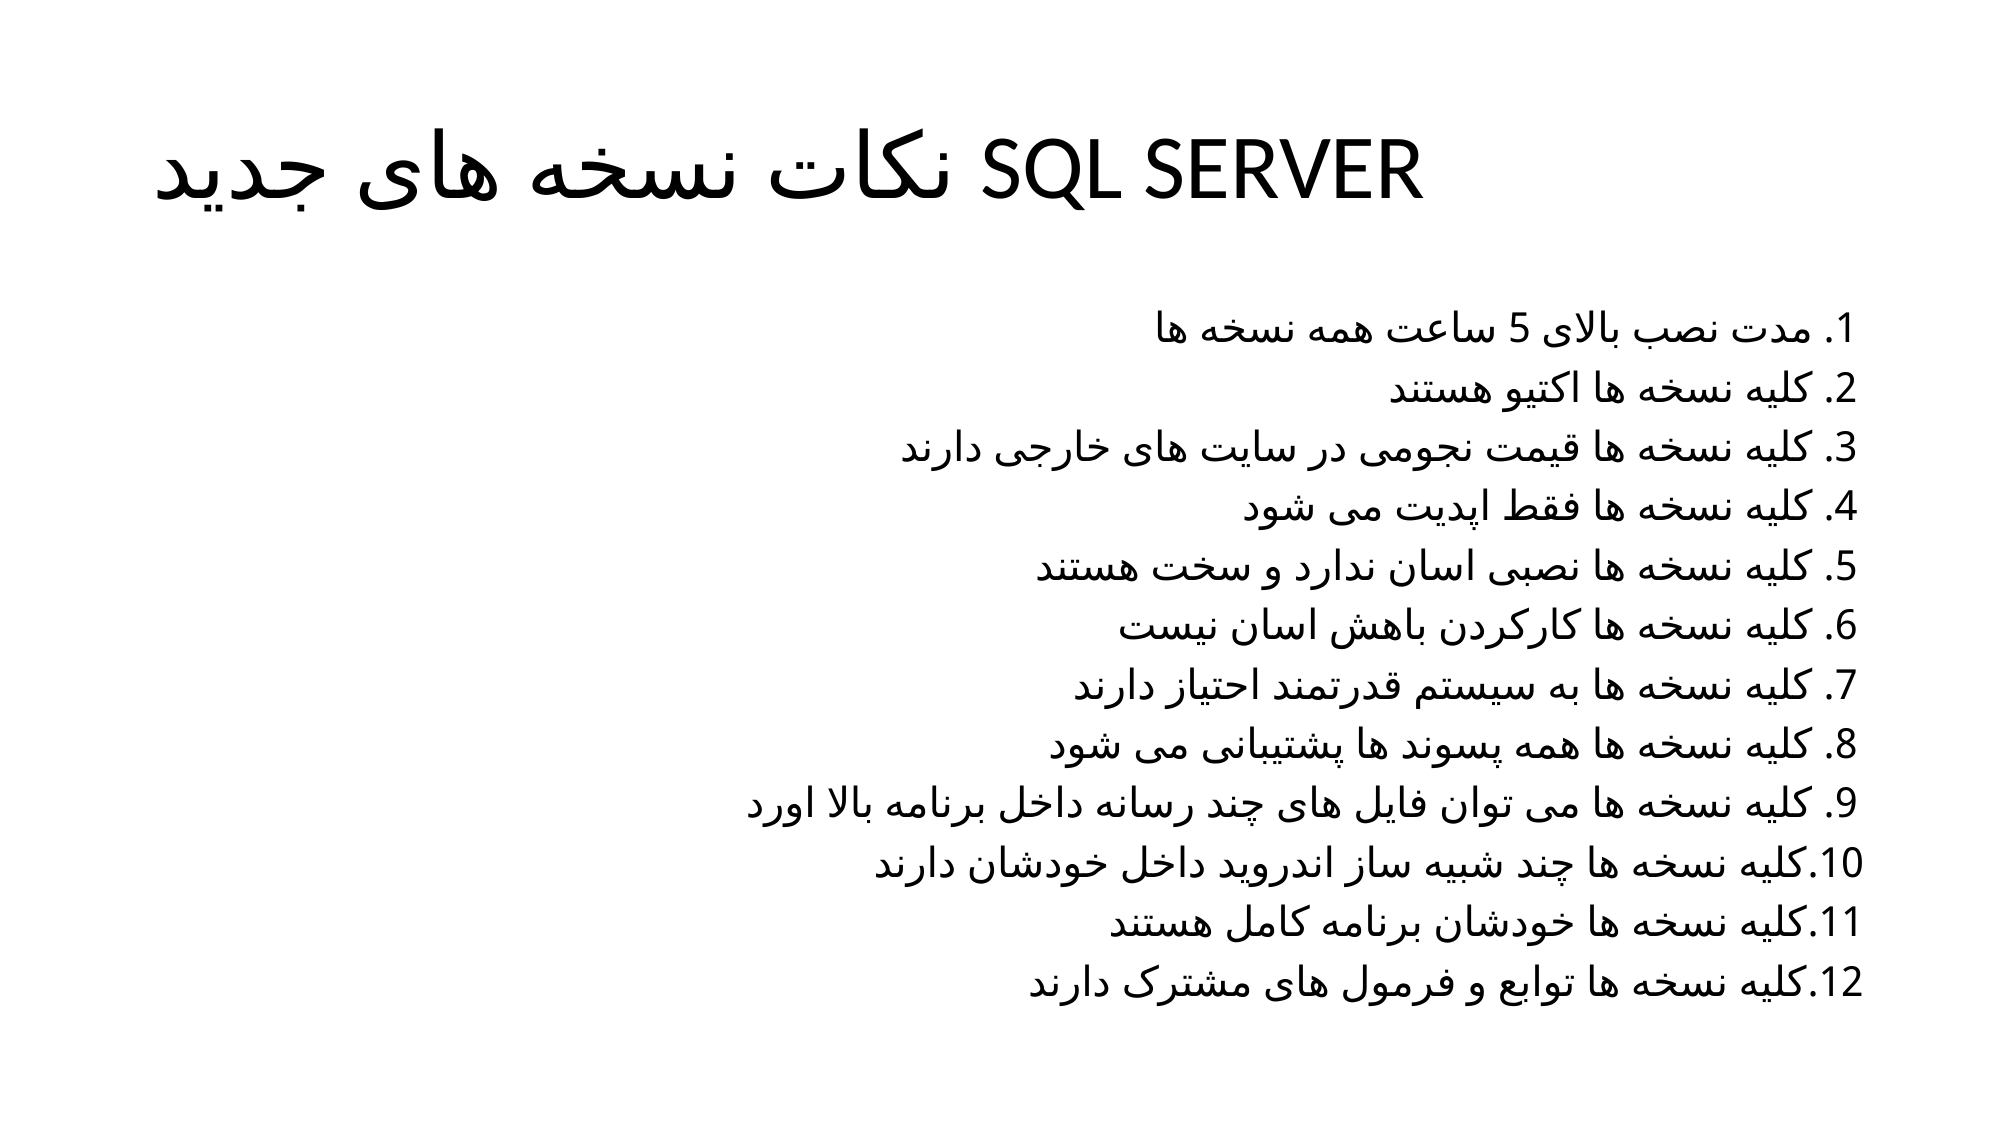

# نکات نسخه های جدید SQL SERVER
مدت نصب بالای 5 ساعت همه نسخه ها
کلیه نسخه ها اکتیو هستند
کلیه نسخه ها قیمت نجومی در سایت های خارجی دارند
کلیه نسخه ها فقط اپدیت می شود
کلیه نسخه ها نصبی اسان ندارد و سخت هستند
کلیه نسخه ها کارکردن باهش اسان نیست
کلیه نسخه ها به سیستم قدرتمند احتیاز دارند
کلیه نسخه ها همه پسوند ها پشتیبانی می شود
کلیه نسخه ها می توان فایل های چند رسانه داخل برنامه بالا اورد
کلیه نسخه ها چند شبیه ساز اندروید داخل خودشان دارند
کلیه نسخه ها خودشان برنامه کامل هستند
کلیه نسخه ها توابع و فرمول های مشترک دارند